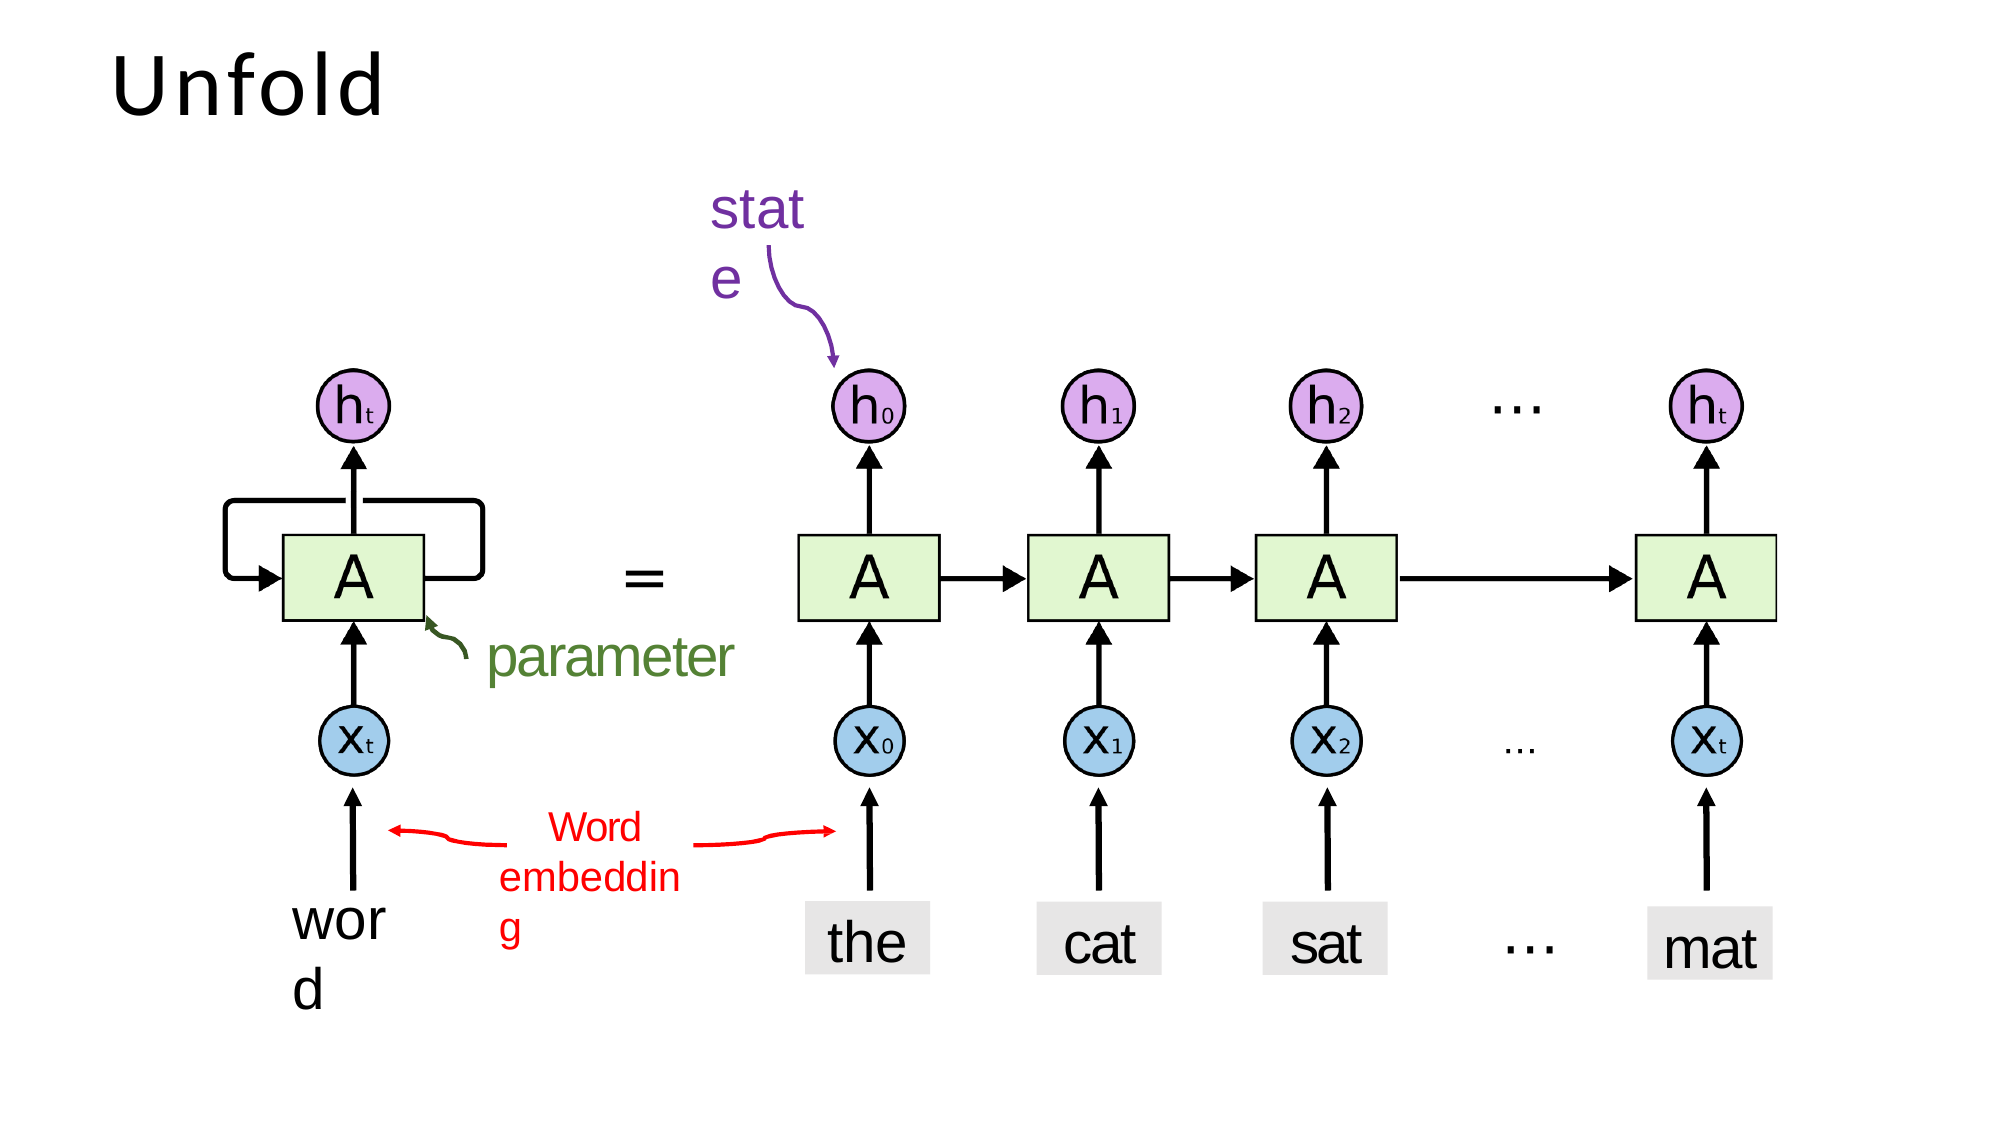

# Unfold
state

⋯

parameter

Word  embedding

word
the
sat
cat
mat
⋯